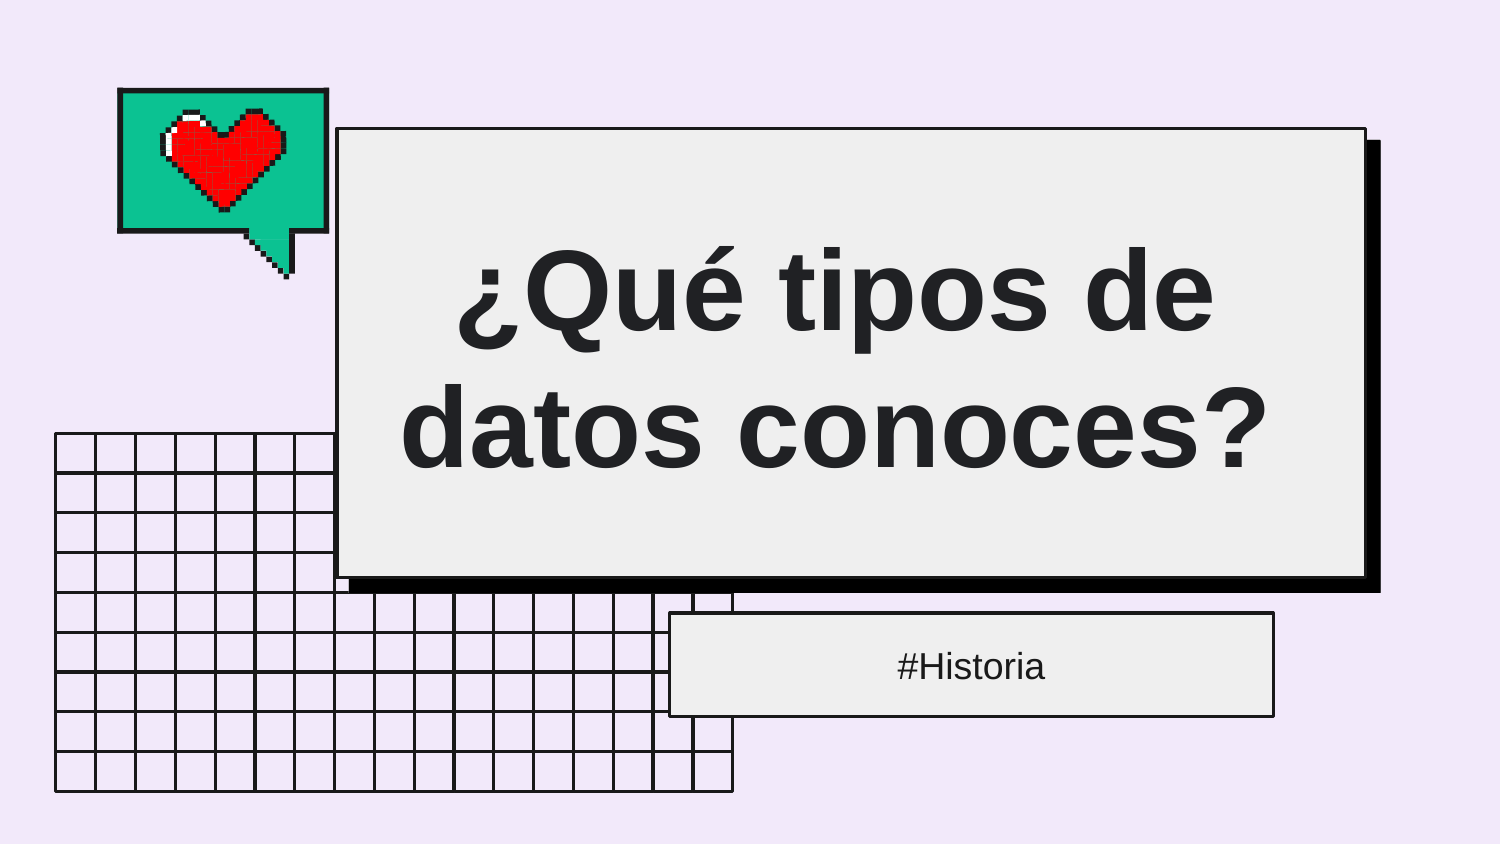

# ¿Qué tipos de datos conoces?
#Historia